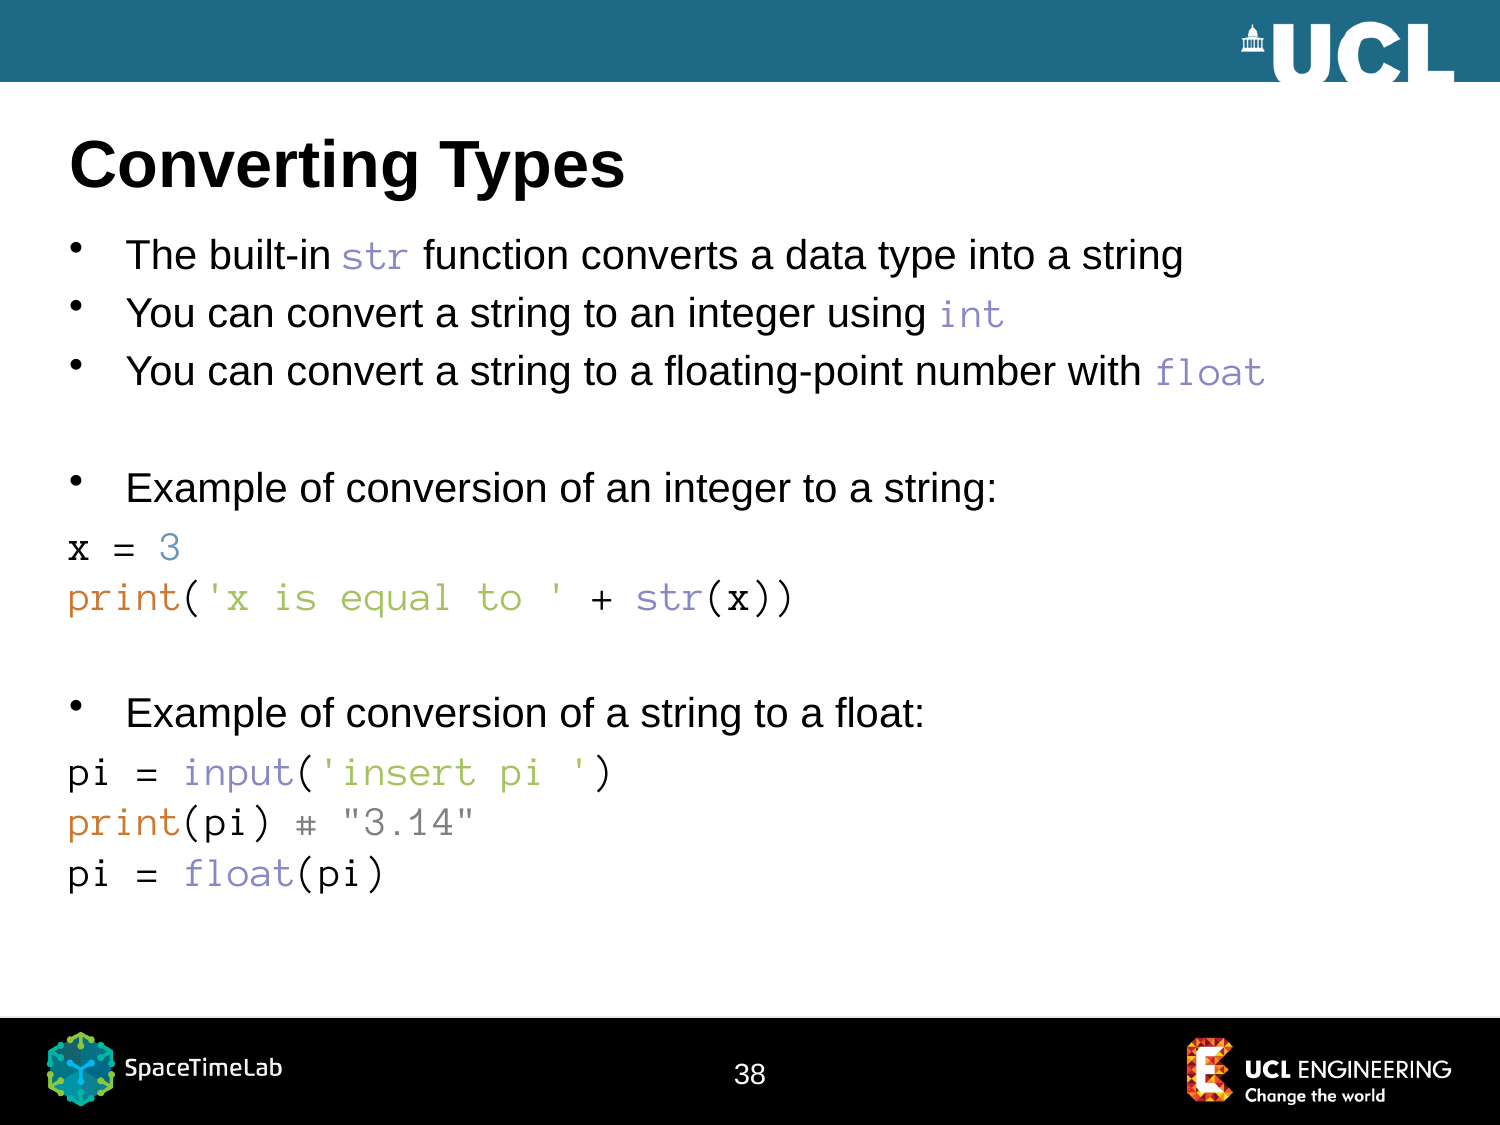

# Converting Types
The built-in str function converts a data type into a string
You can convert a string to an integer using int
You can convert a string to a floating-point number with float

Example of conversion of an integer to a string:
x = 3
print('x is equal to ' + str(x))

Example of conversion of a string to a float:
pi = input('insert pi ')
print(pi) # "3.14"
pi = float(pi)

39